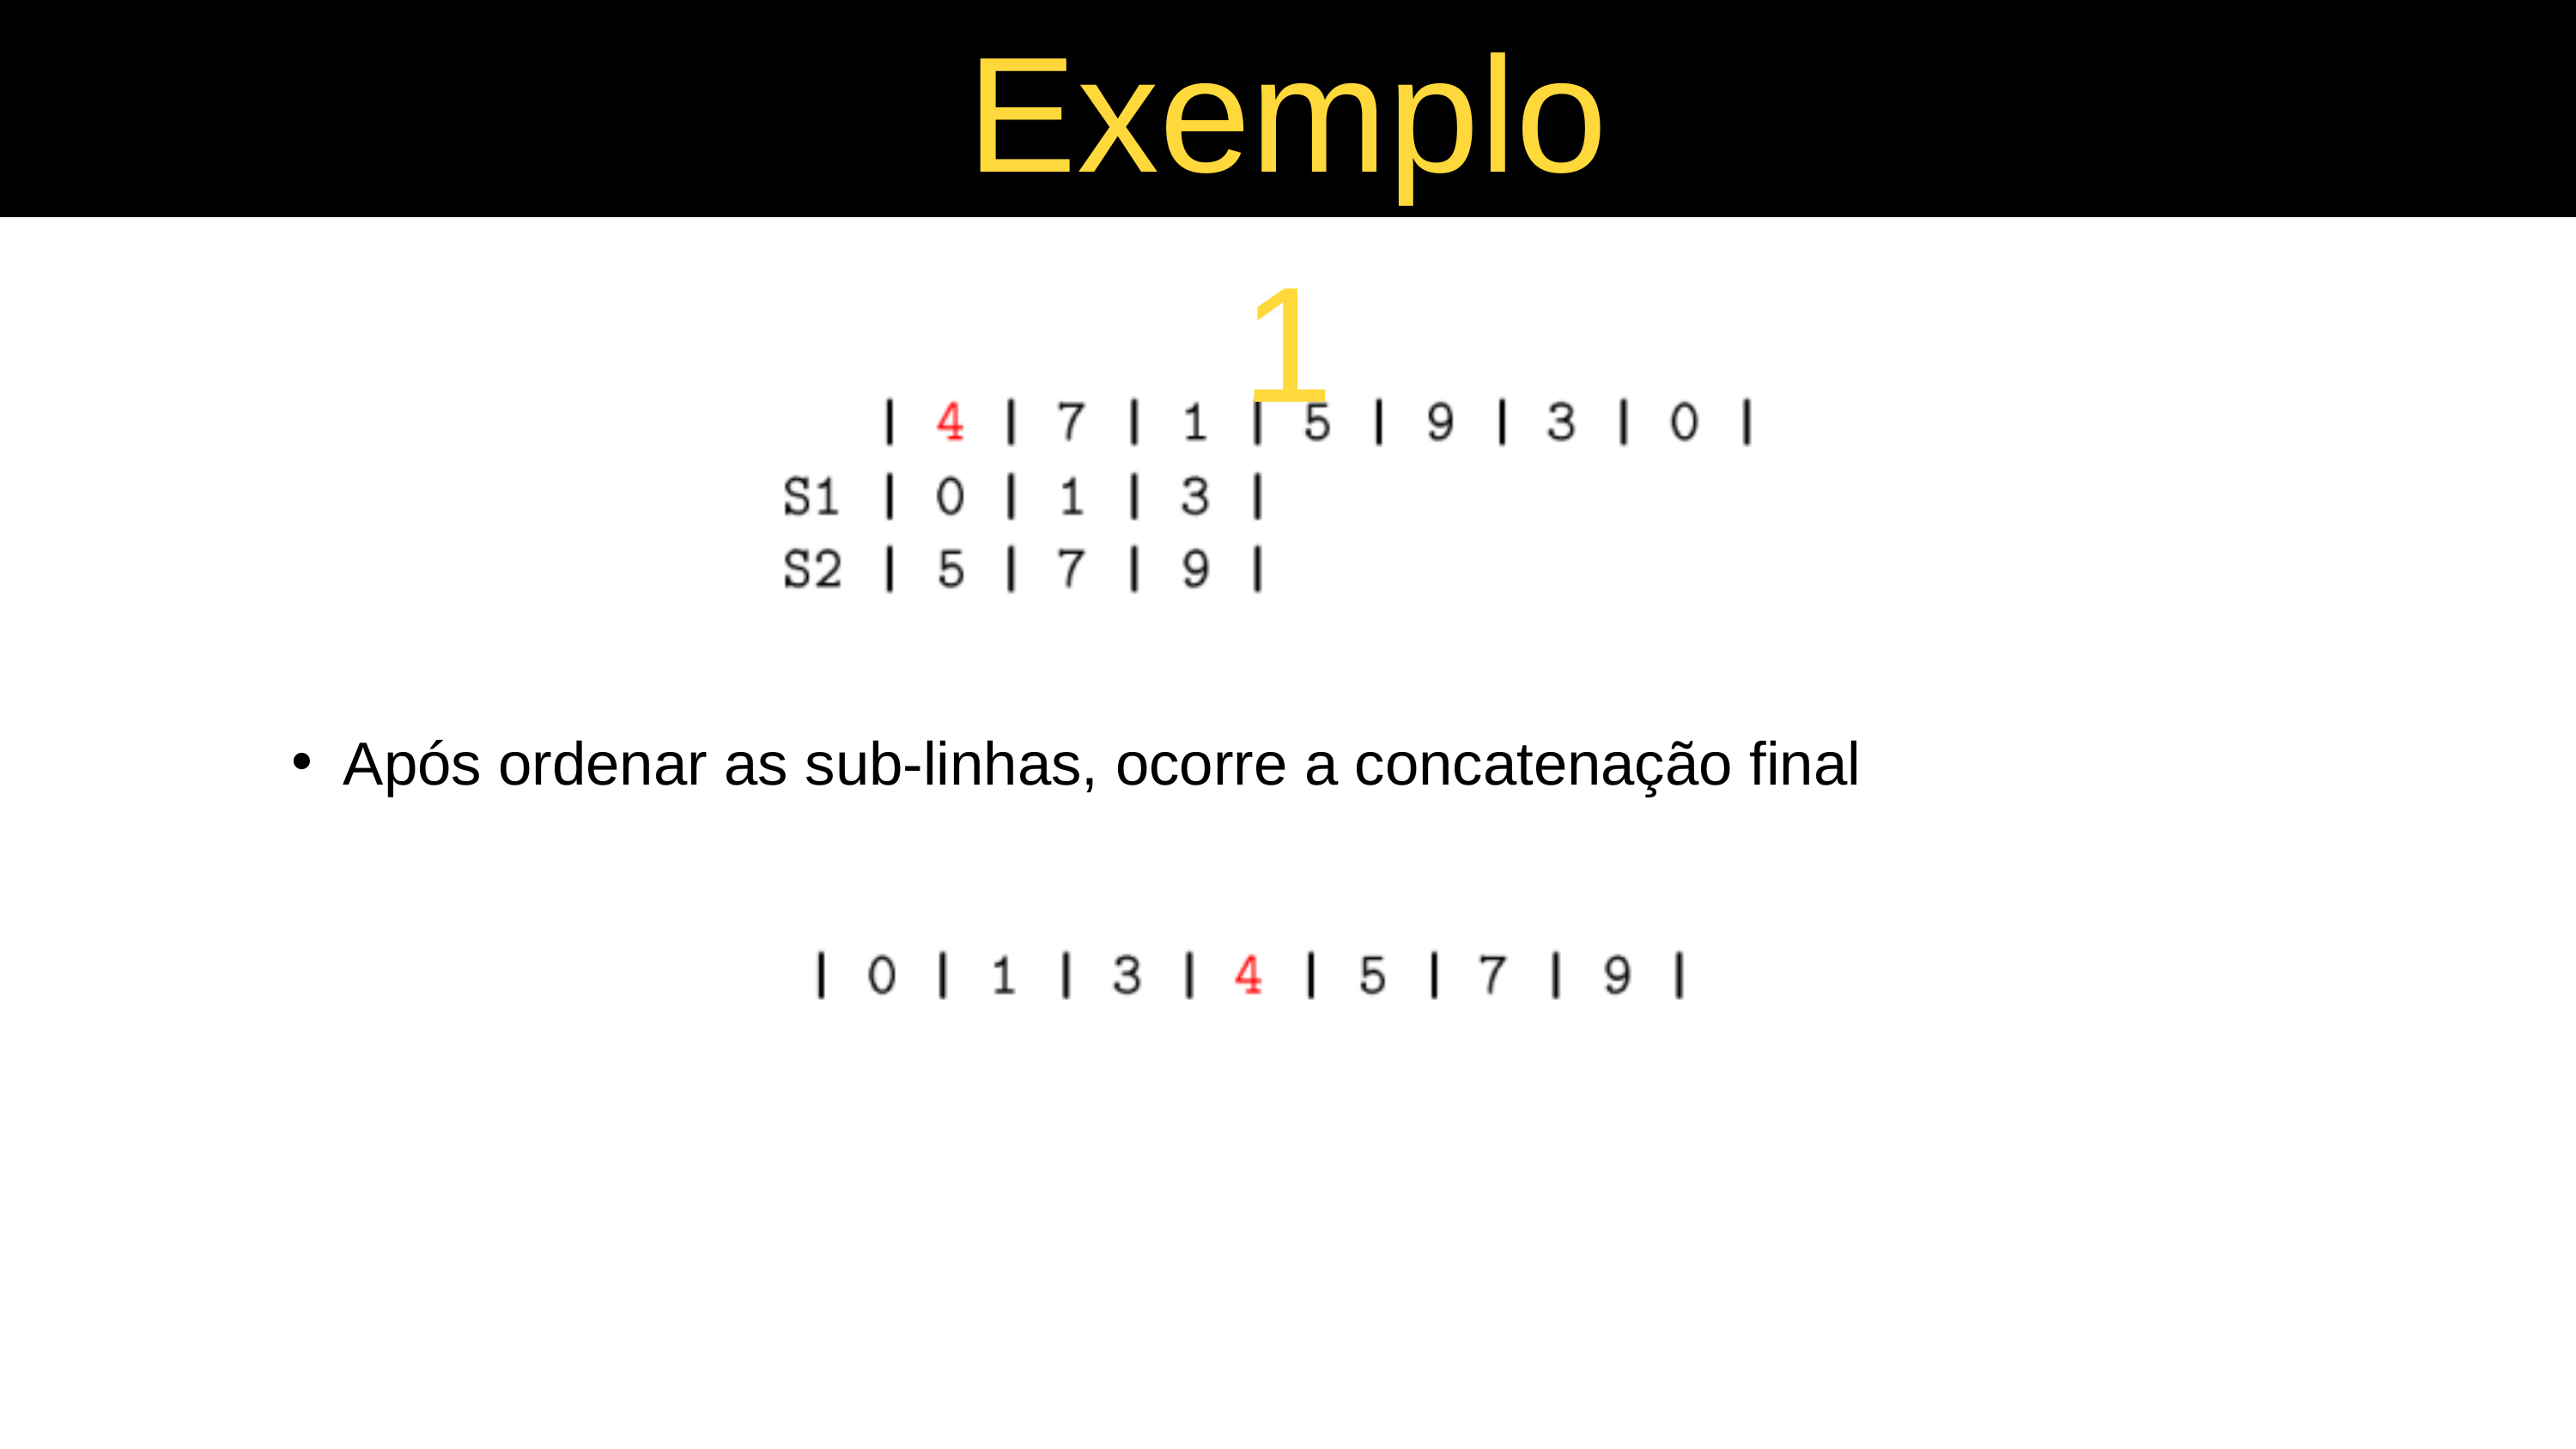

Exemplo 1

Após ordenar as sub-linhas, ocorre a concatenação final